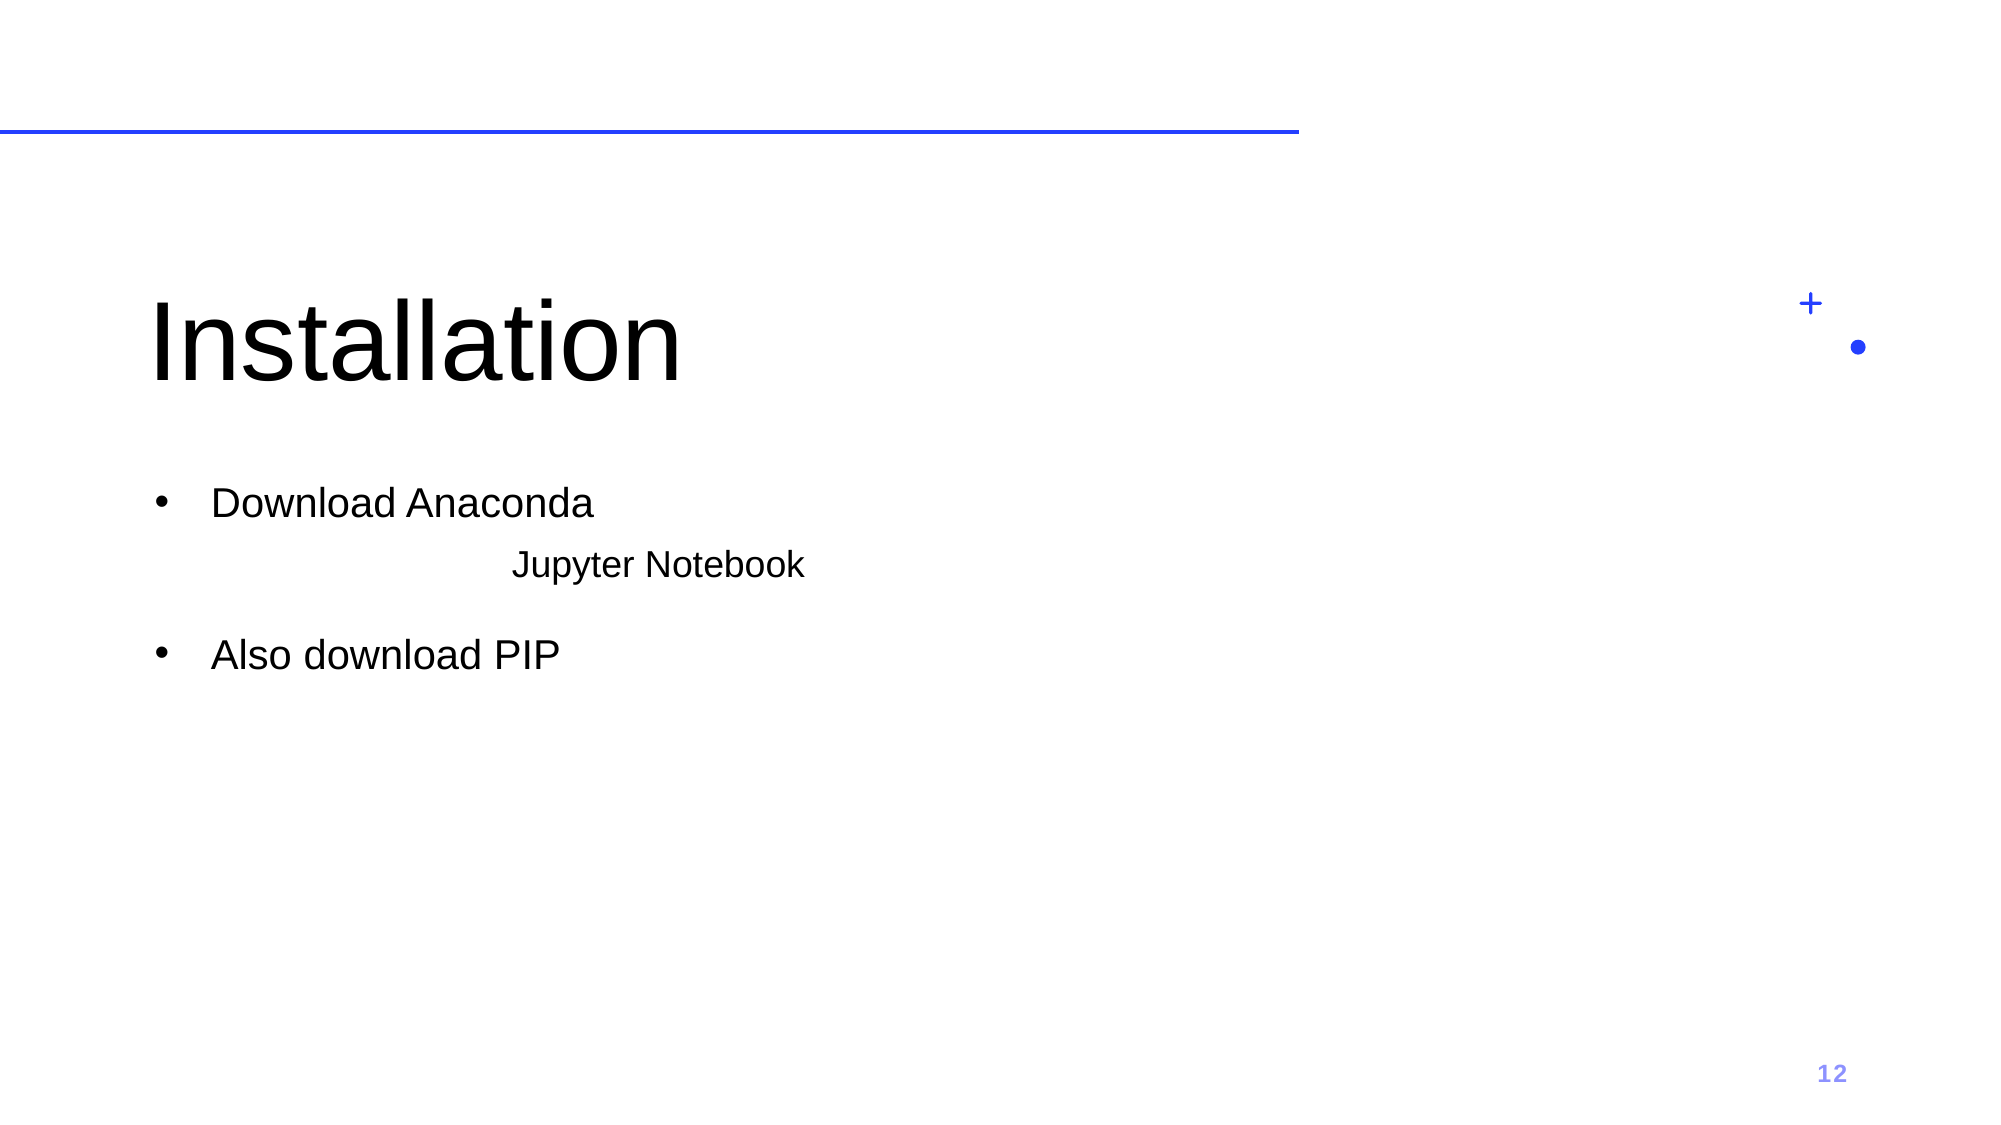

# Installation

Download Anaconda

Also download PIP
Jupyter Notebook
12